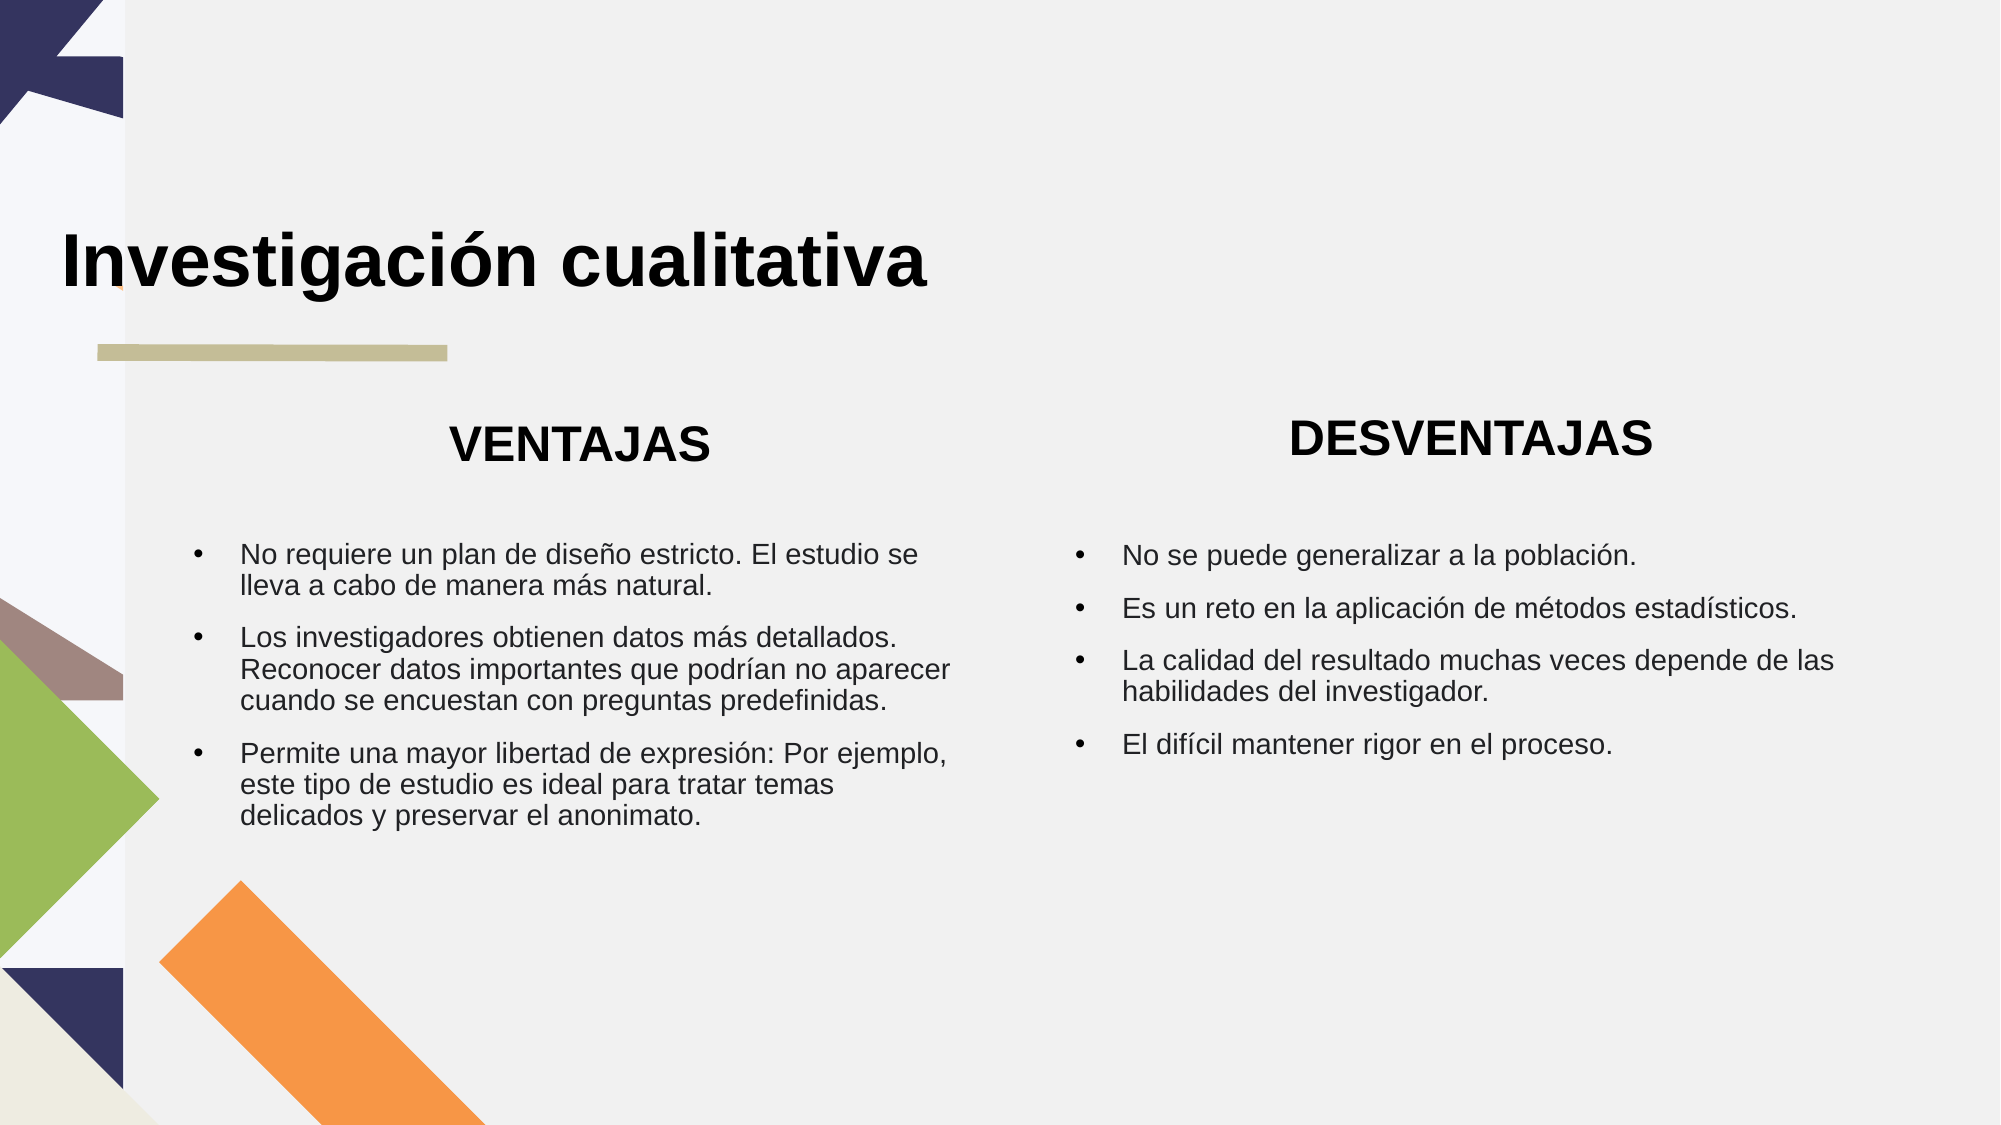

Investigación cualitativa
DESVENTAJAS
VENTAJAS
No requiere un plan de diseño estricto. El estudio se lleva a cabo de manera más natural.
Los investigadores obtienen datos más detallados. Reconocer datos importantes que podrían no aparecer cuando se encuestan con preguntas predefinidas.
Permite una mayor libertad de expresión: Por ejemplo, este tipo de estudio es ideal para tratar temas delicados y preservar el anonimato.
No se puede generalizar a la población.
Es un reto en la aplicación de métodos estadísticos.
La calidad del resultado muchas veces depende de las habilidades del investigador.
El difícil mantener rigor en el proceso.